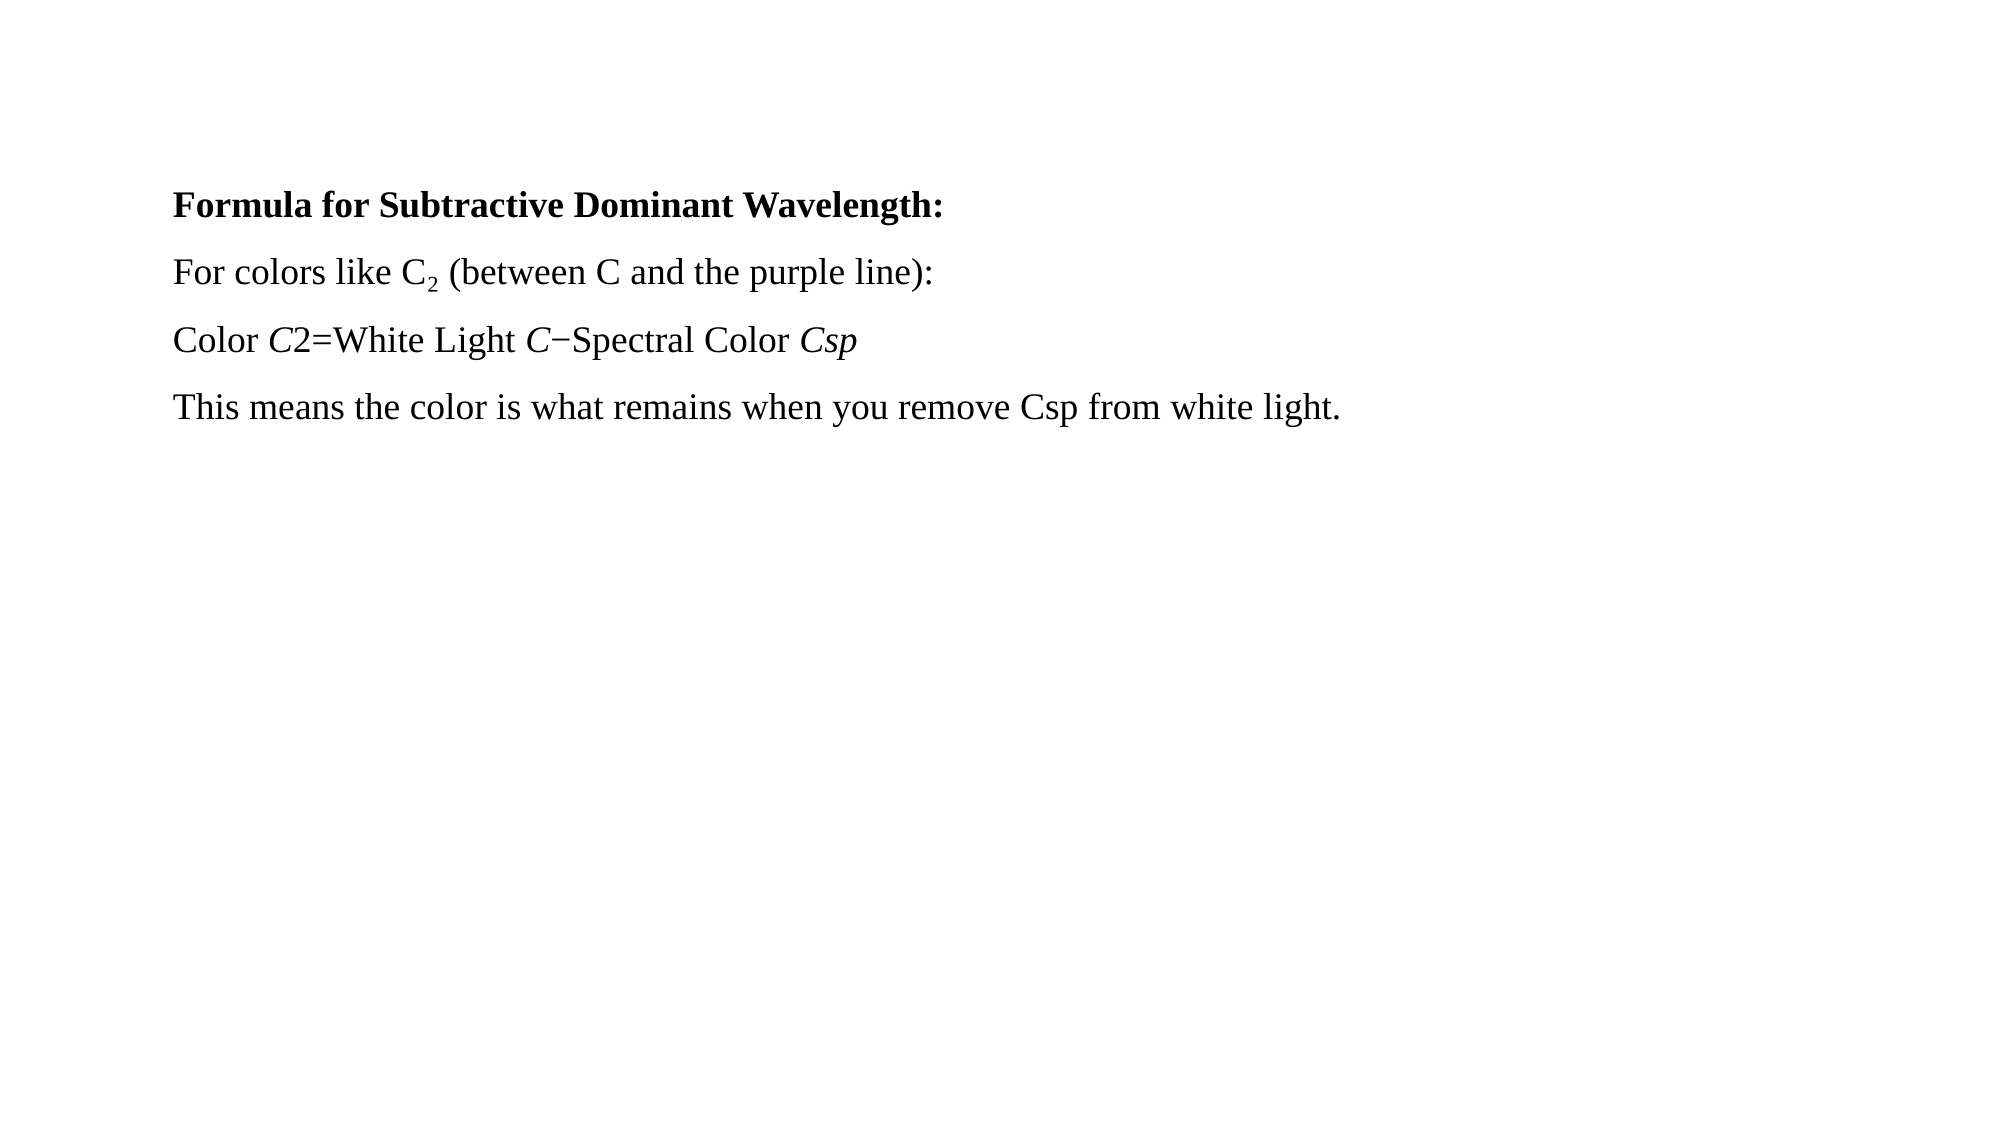

Formula for Subtractive Dominant Wavelength:
For colors like C₂ (between C and the purple line):
Color C2​=White Light C−Spectral Color Csp
This means the color is what remains when you remove Csp from white light.